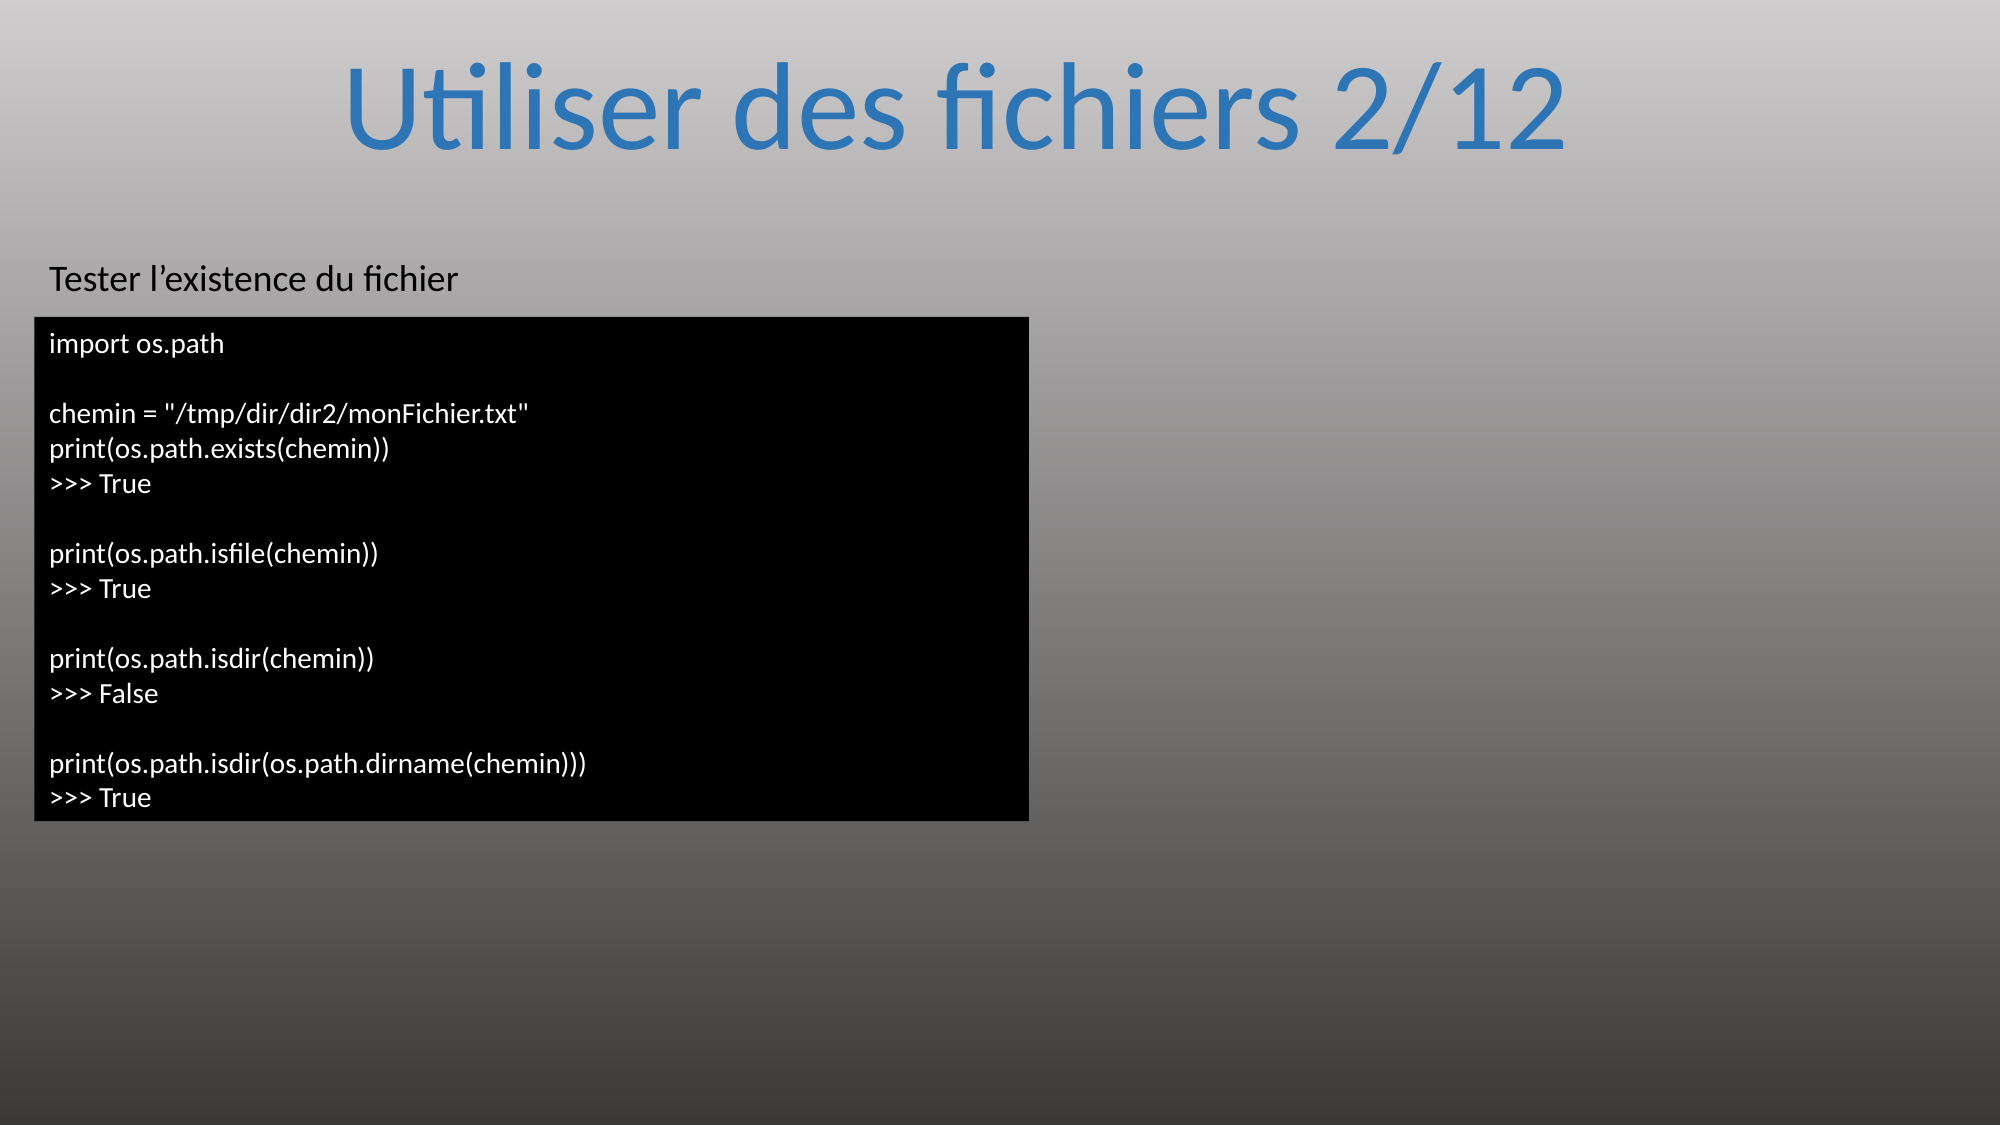

# Utiliser des fichiers 2/12

Tester l’existence du fichier
import os.path

chemin = "/tmp/dir/dir2/monFichier.txt"
print(os.path.exists(chemin))
>>> True

print(os.path.isfile(chemin))
>>> True

print(os.path.isdir(chemin))
>>> False

print(os.path.isdir(os.path.dirname(chemin)))
>>> True

211